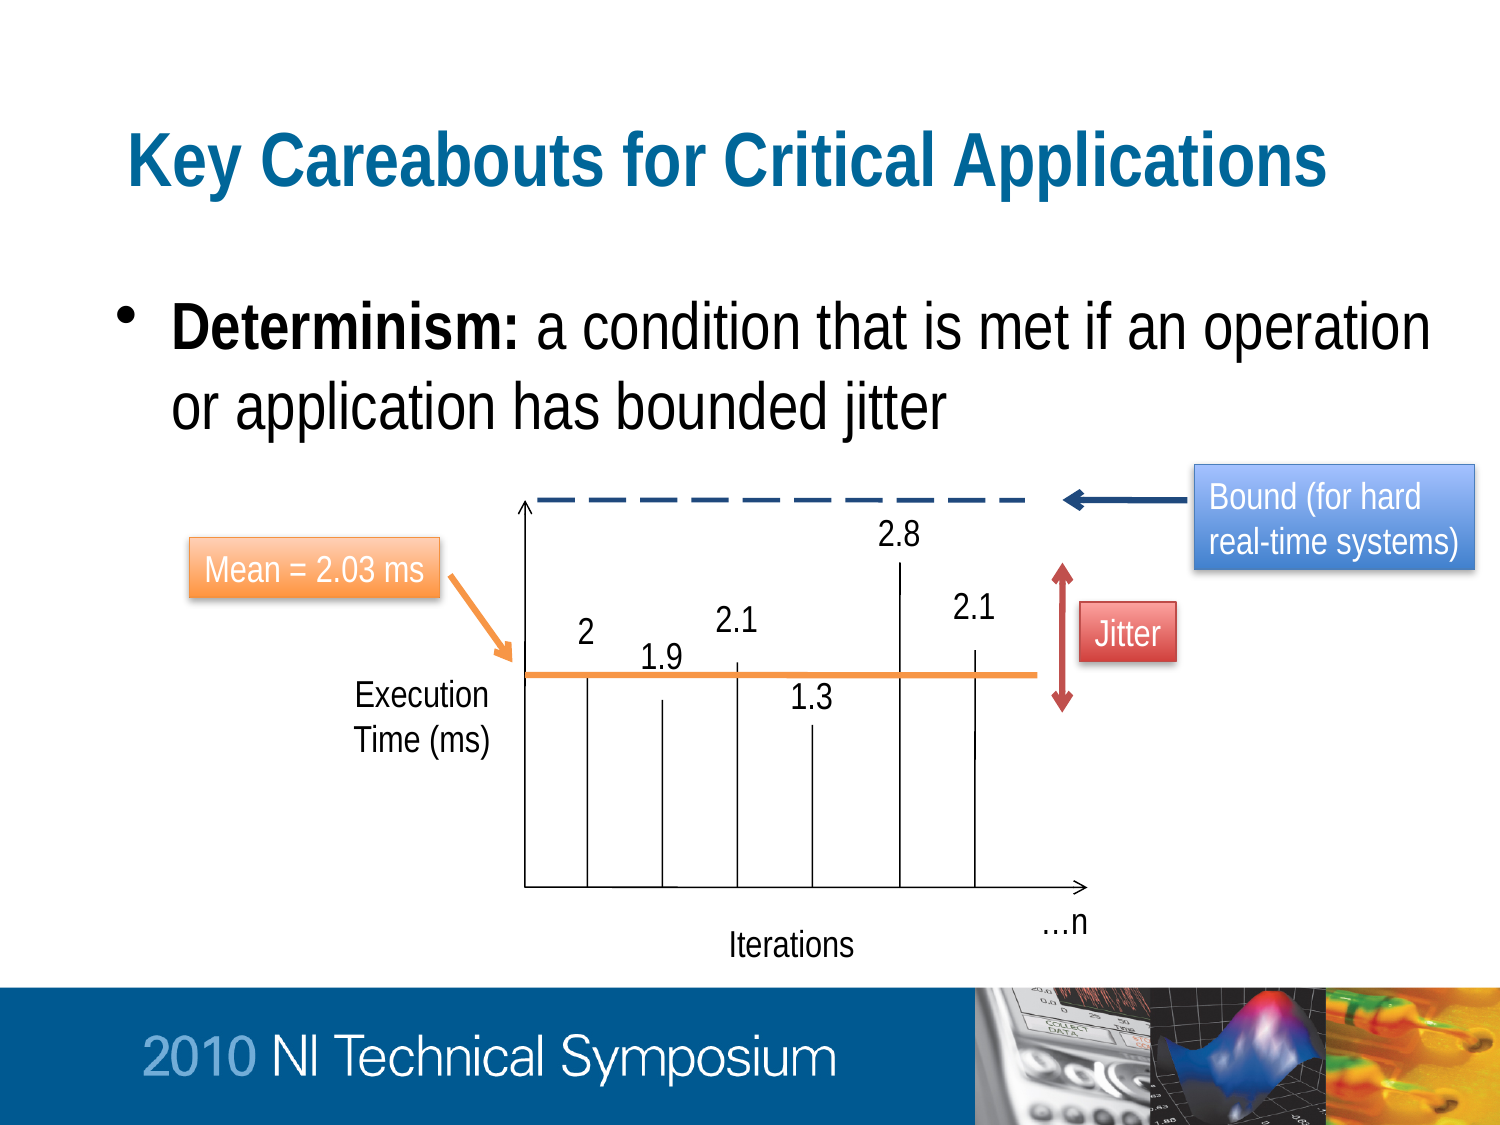

# Key Careabouts for Critical Applications
Determinism: a condition that is met if an operation or application has bounded jitter

Bound (for hard
real-time systems)
2.8
Mean = 2.03 ms
2.1
2.1
2
Jitter
1.9
Execution
Time (ms)
1.3
…n
Iterations